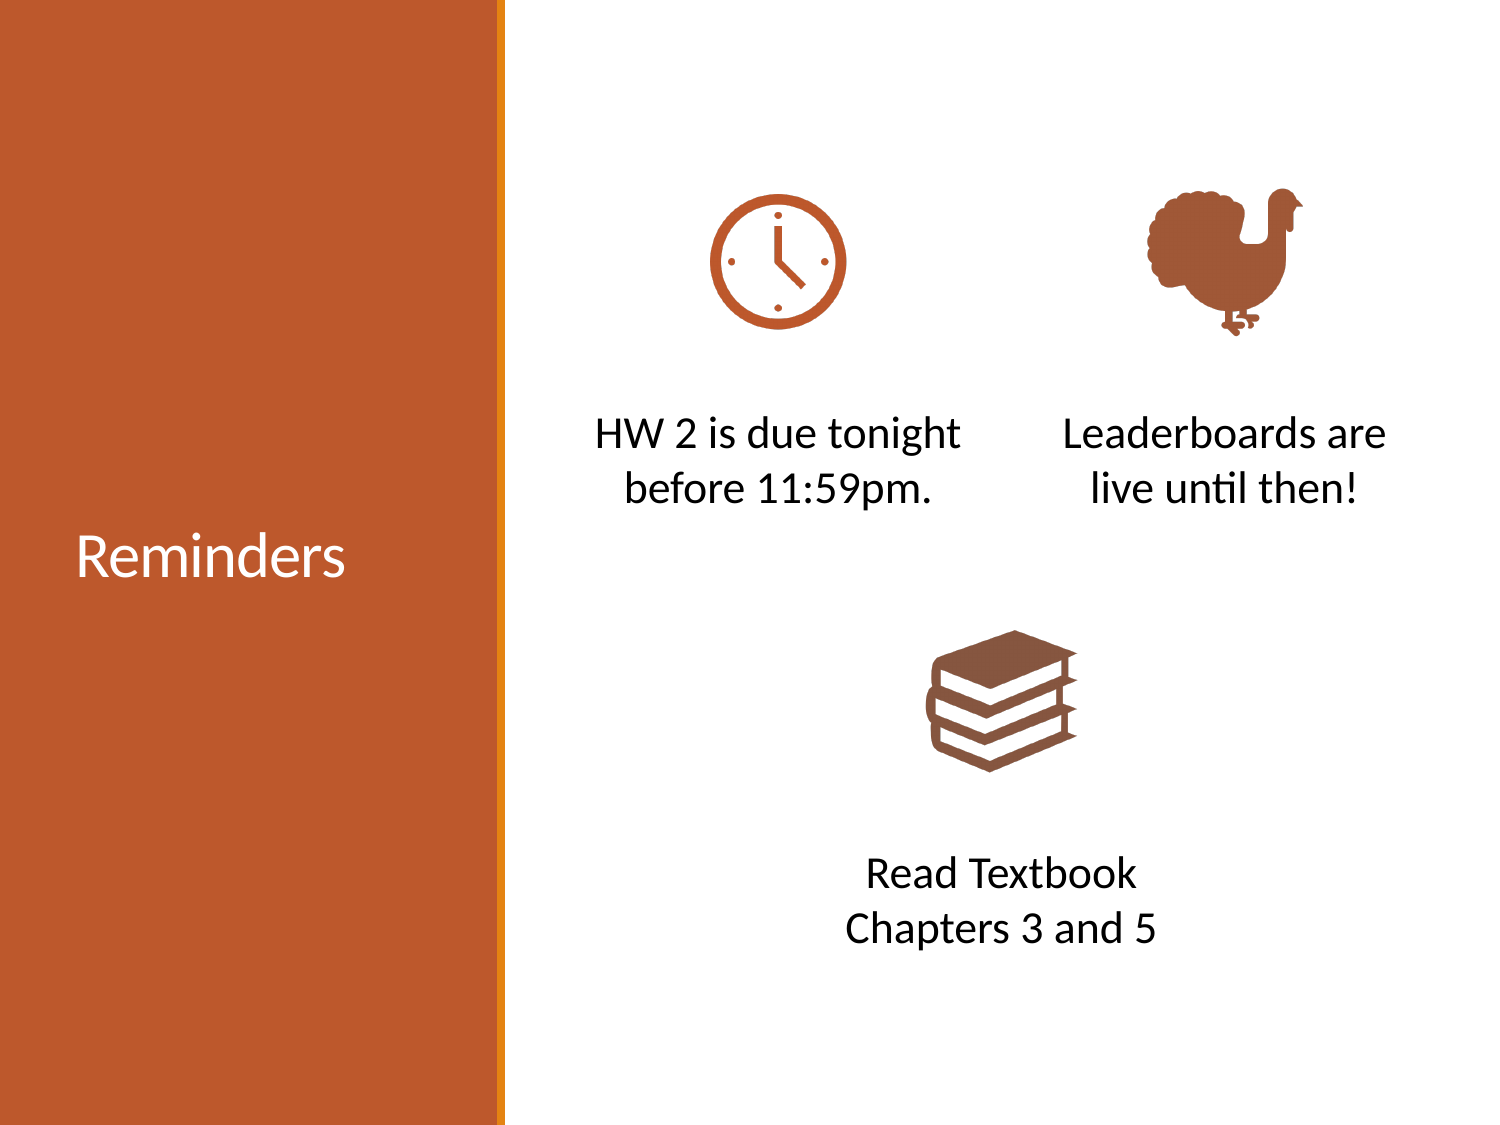

# Reminders
HW 2 is due tonight before 11:59pm.
Leaderboards are live until then!
Read Textbook Chapters 3 and 5